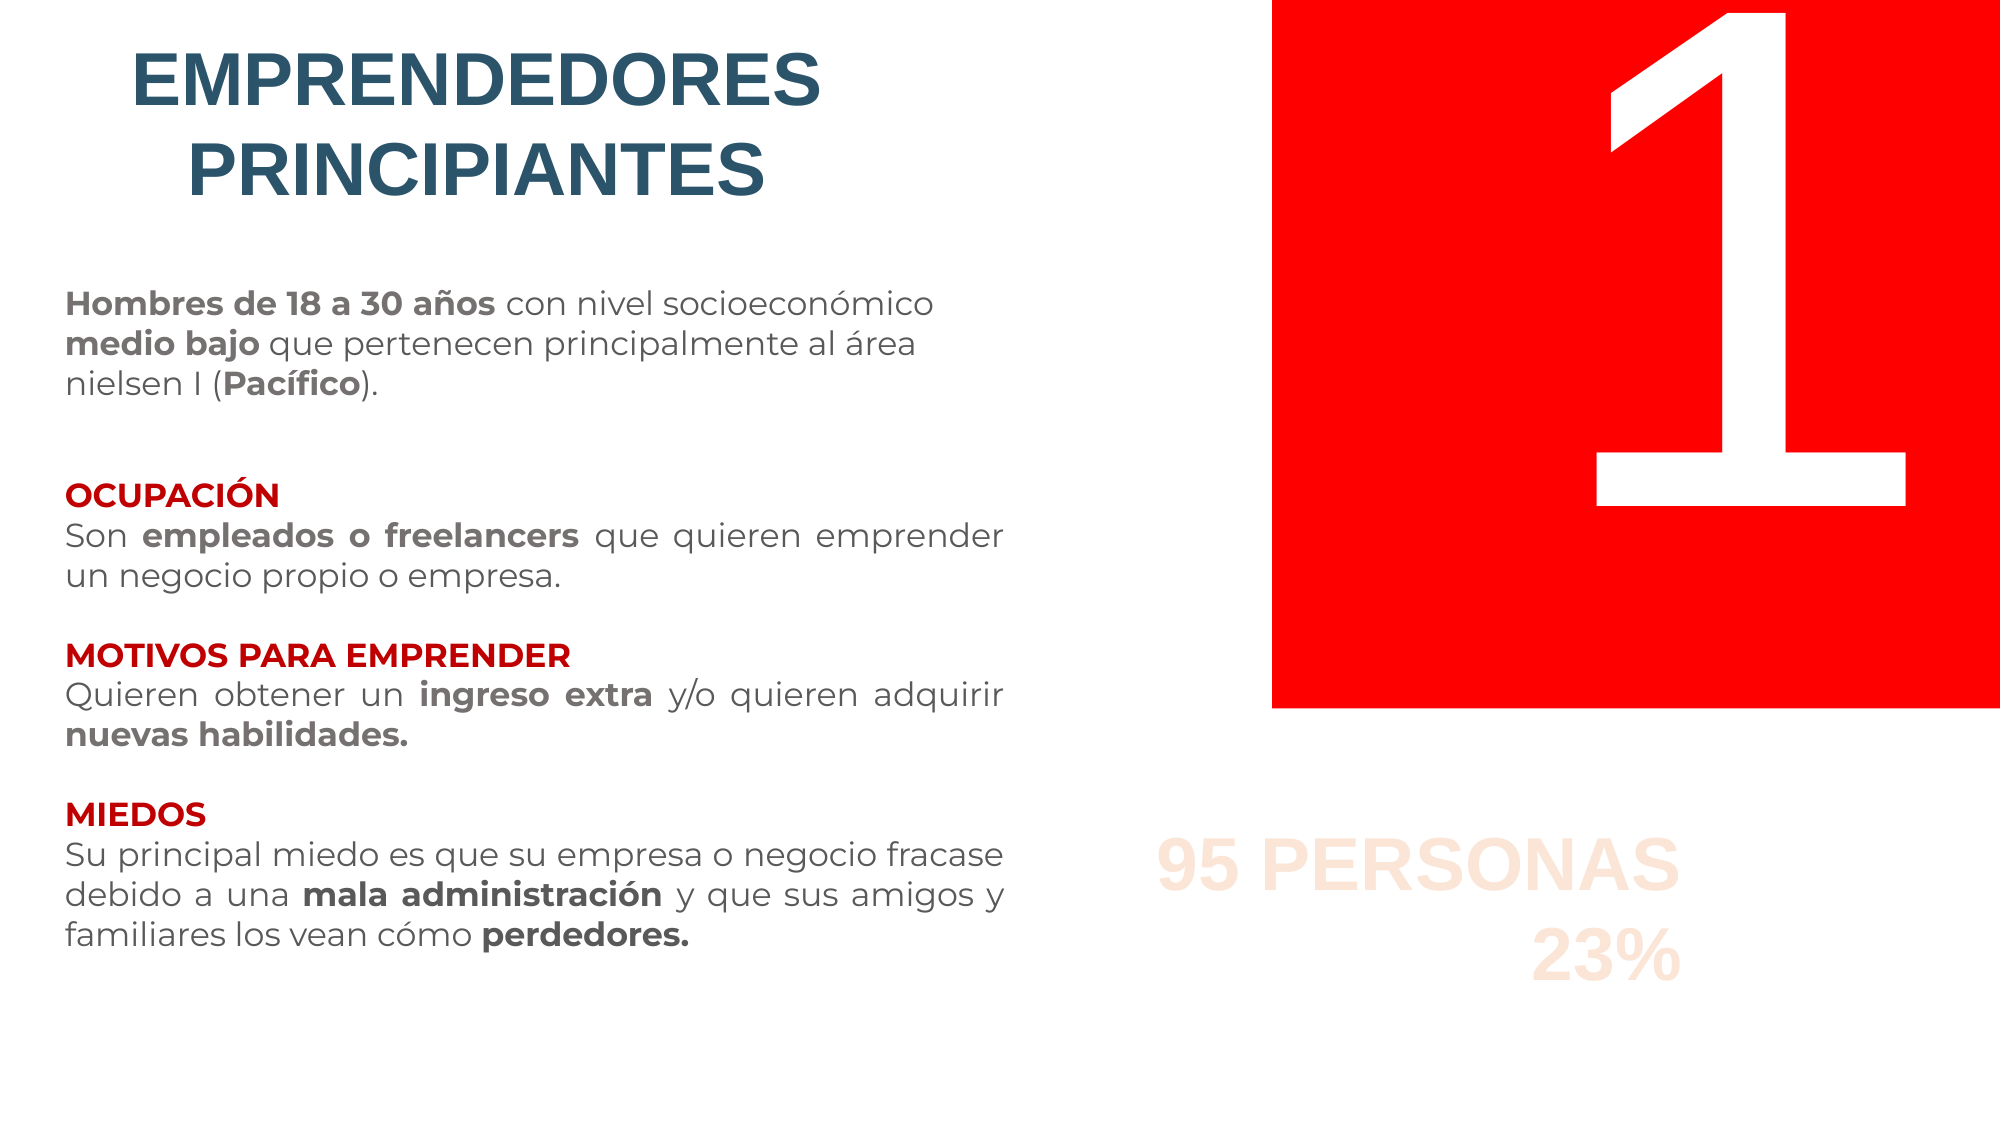

4
3
2
1
EMPRENDEDORES PRINCIPIANTES
Hombres de 18 a 30 años con nivel socioeconómico medio bajo que pertenecen principalmente al área nielsen I (Pacífico).
OCUPACIÓN
Son empleados o freelancers que quieren emprender un negocio propio o empresa.

MOTIVOS PARA EMPRENDER
Quieren obtener un ingreso extra y/o quieren adquirir nuevas habilidades.

MIEDOS
Su principal miedo es que su empresa o negocio fracase debido a una mala administración y que sus amigos y familiares los vean cómo perdedores.

95 PERSONAS
23%